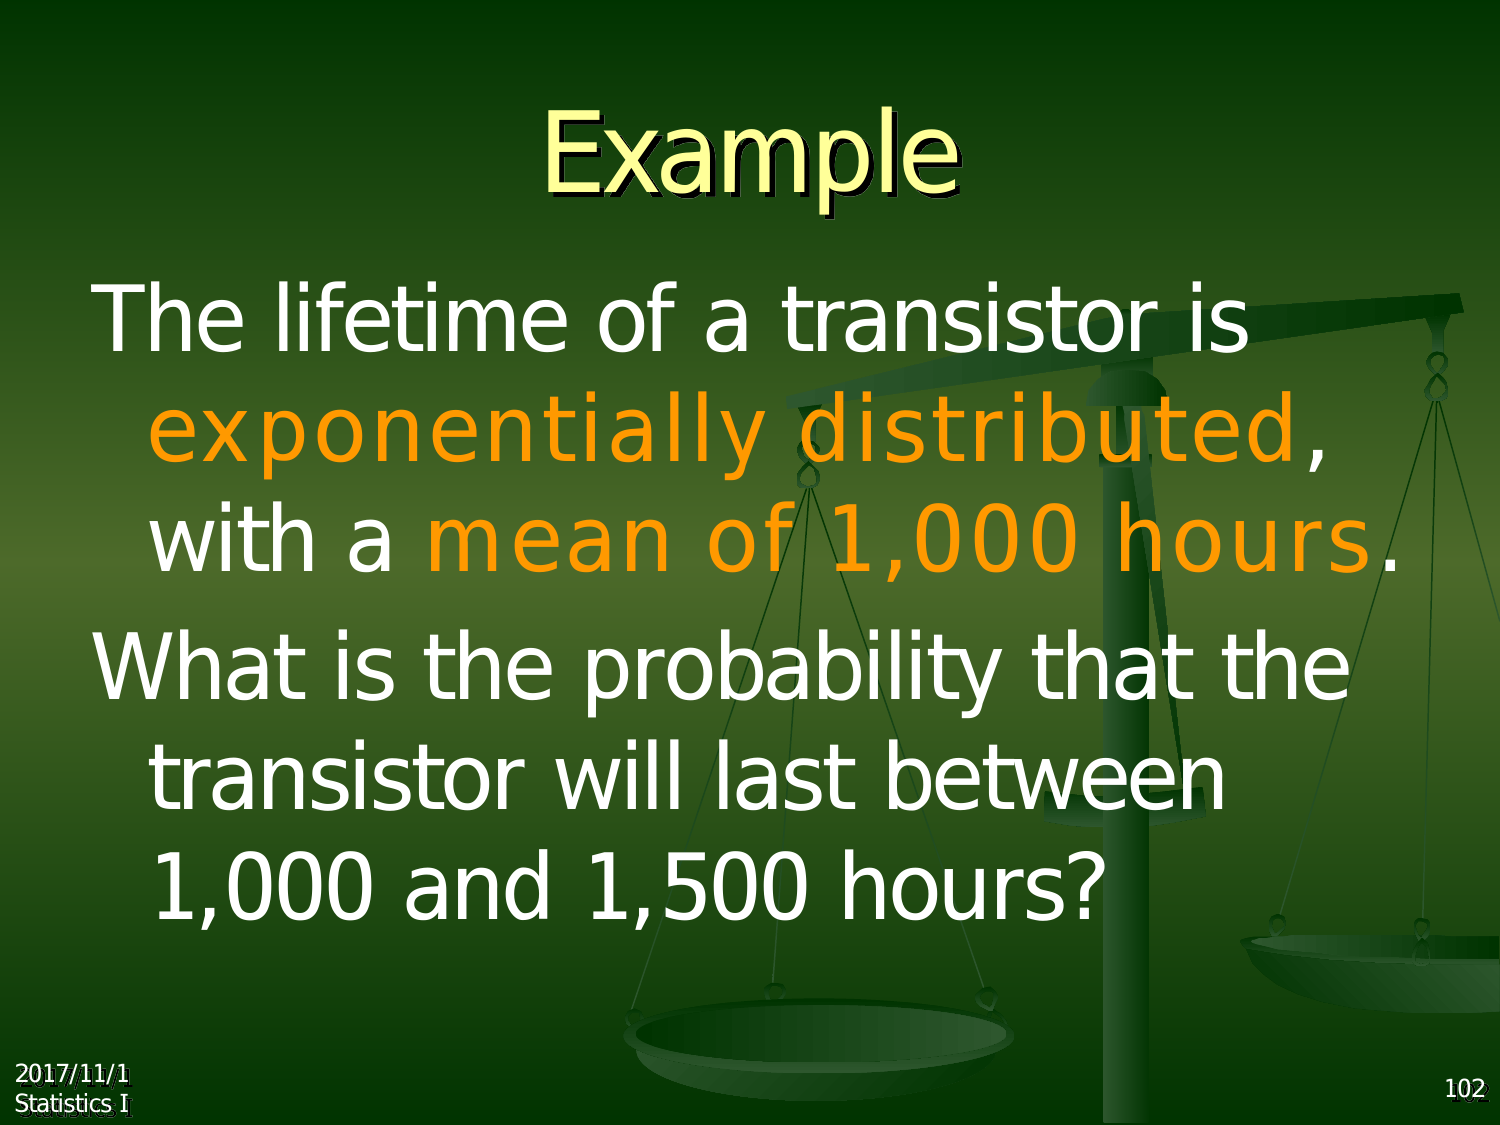

# Example
The lifetime of a transistor is exponentially distributed, with a mean of 1,000 hours.
What is the probability that the transistor will last between 1,000 and 1,500 hours?
2017/11/1
Statistics I
102